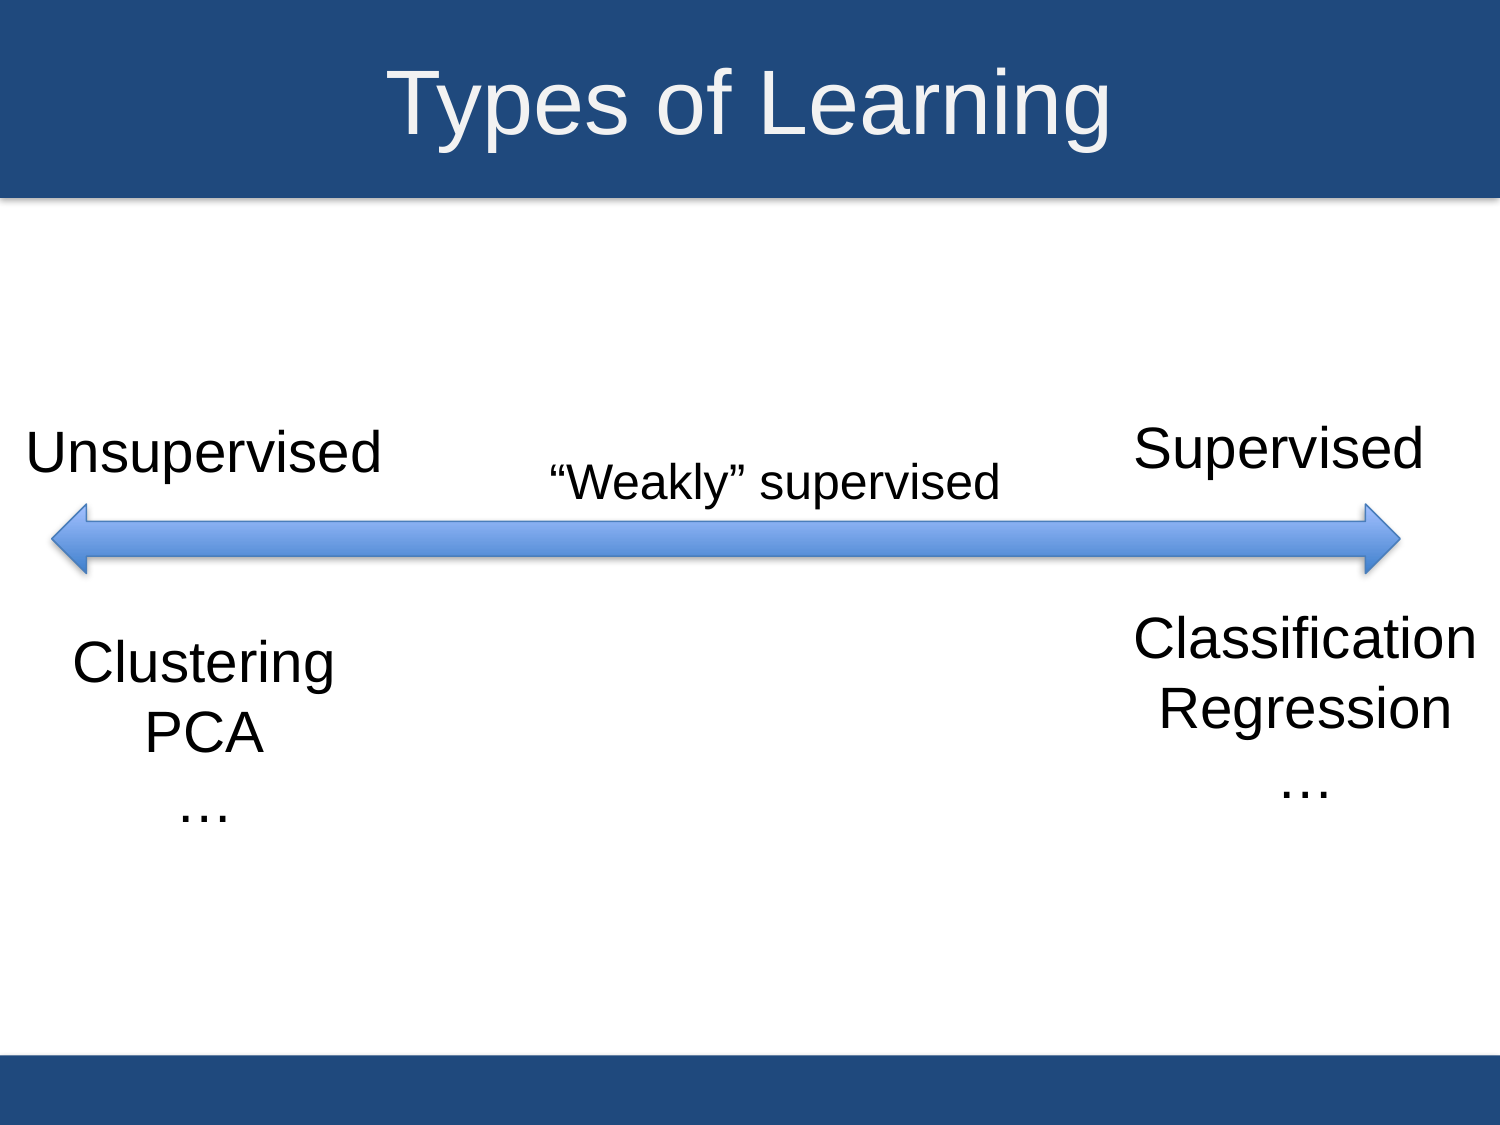

# Types of Learning
Supervised

Classification
Regression
…
Unsupervised

Clustering
PCA
…

“Weakly” supervised